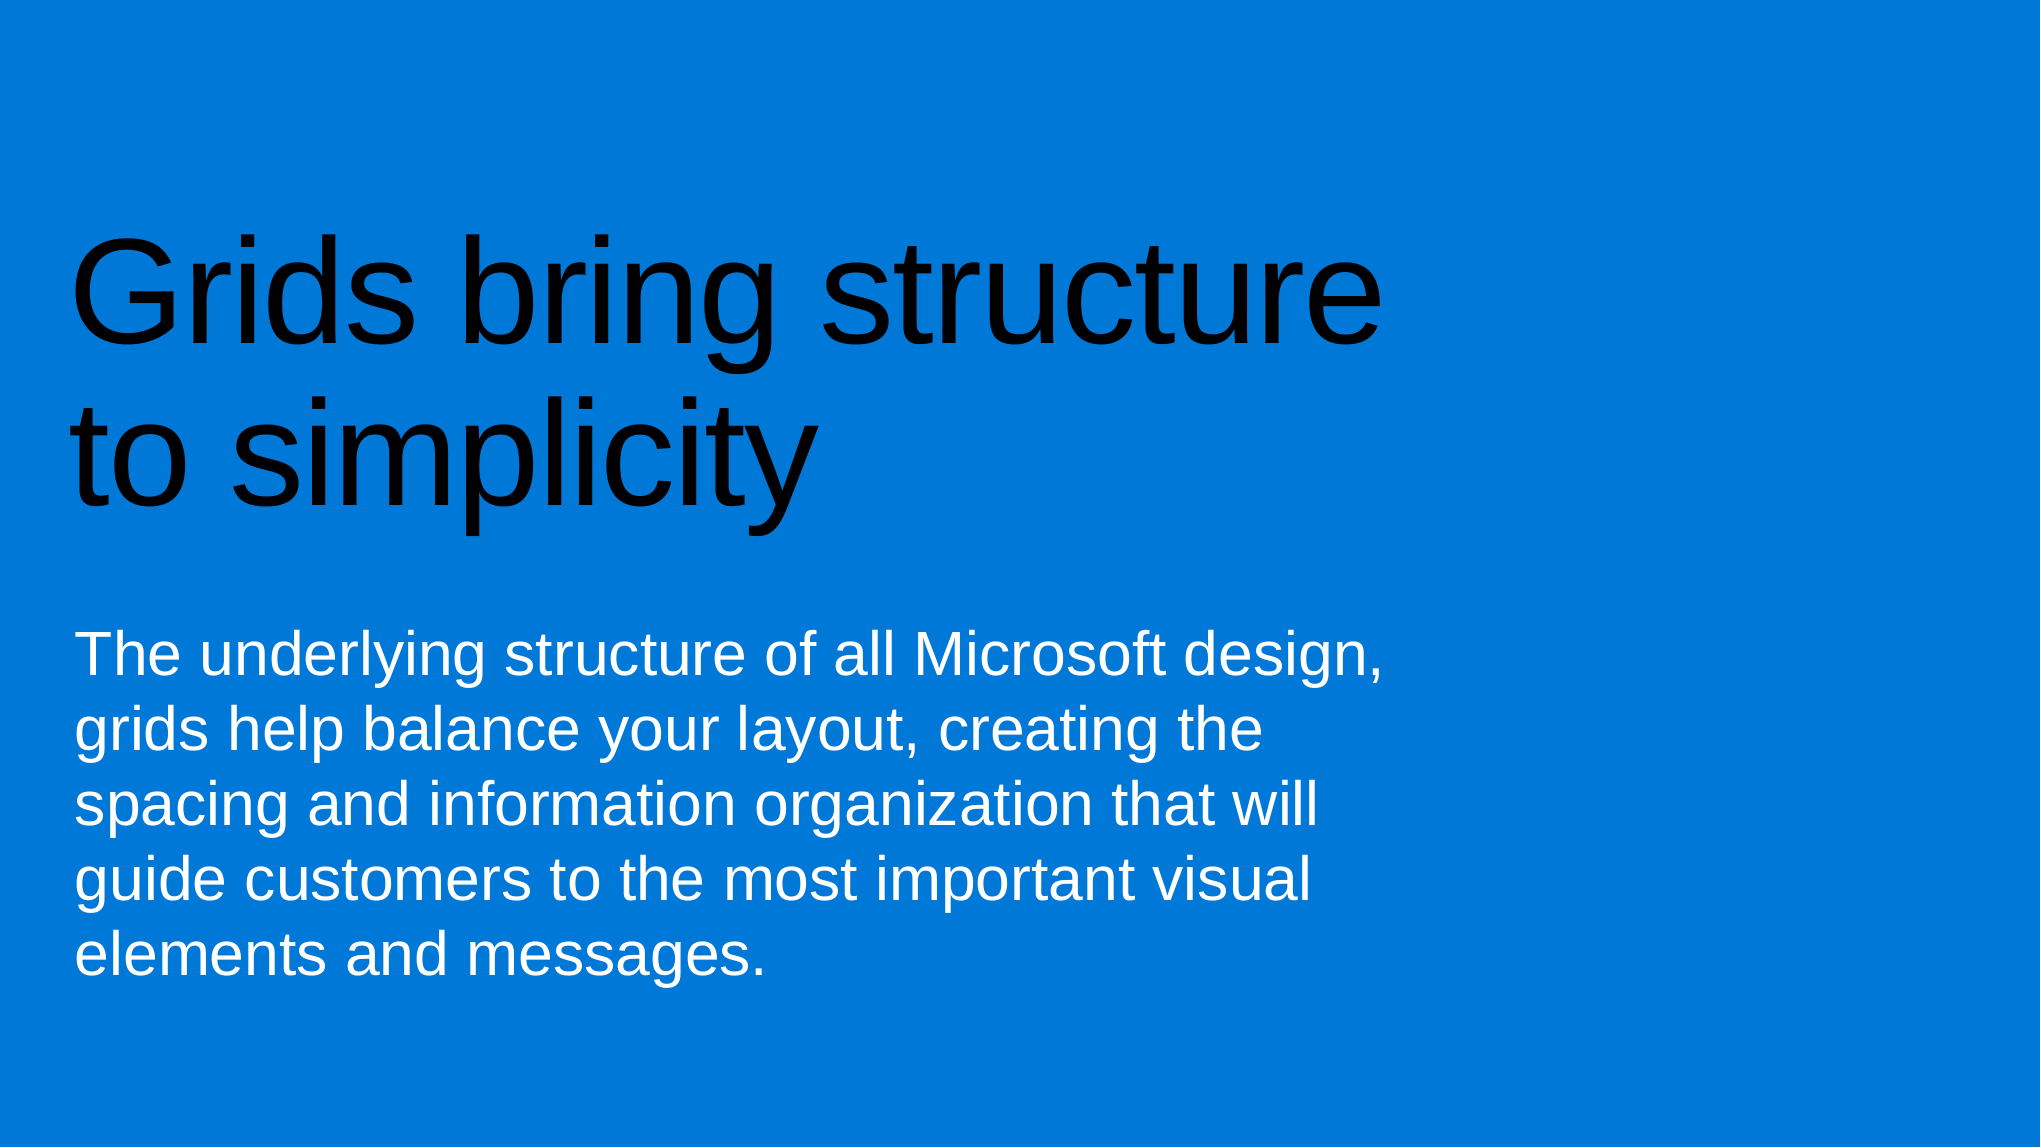

# Grids bring structure to simplicity
The underlying structure of all Microsoft design,
grids help balance your layout, creating the
spacing and information organization that will
guide customers to the most important visual
elements and messages.